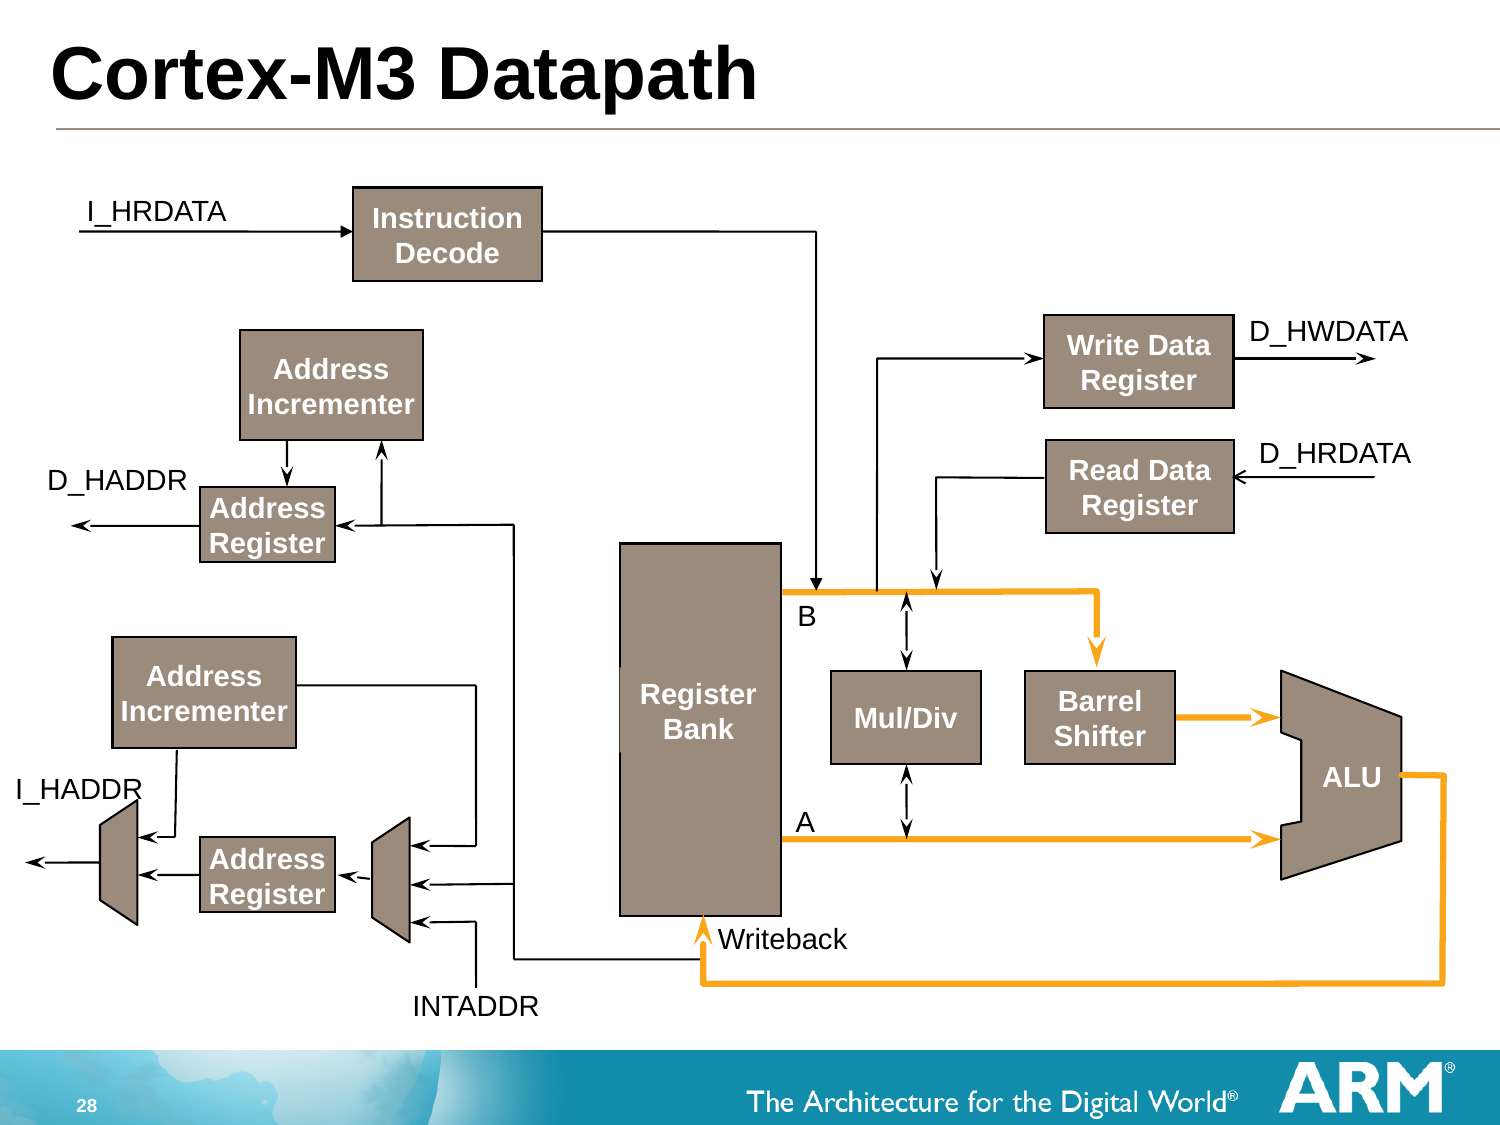

# Cortex-M3 Datapath
I_HRDATA
Instruction
Decode

D_HWDATA
Write Data
Register
Address
Incrementer

D_HRDATA

Read Data
Register
D_HADDR

Address
Register

B

Address
Incrementer
Register
Bank
Mul/Div
Barrel
Shifter

ALU
I_HADDR

ALU
A

Address
Register

Writeback

INTADDR